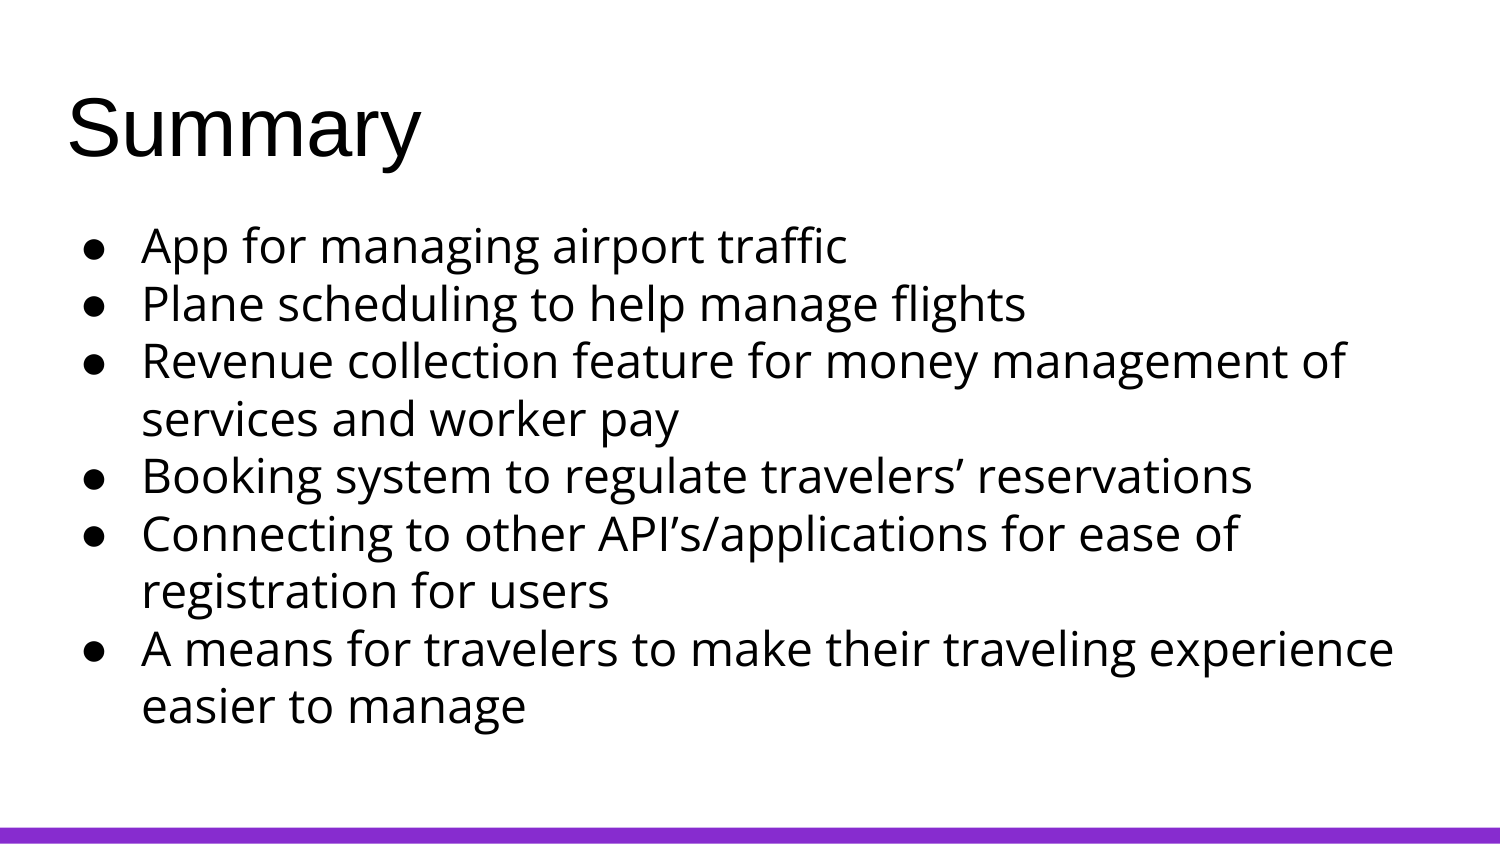

# Summary
App for managing airport traffic
Plane scheduling to help manage flights
Revenue collection feature for money management of services and worker pay
Booking system to regulate travelers’ reservations
Connecting to other API’s/applications for ease of registration for users
A means for travelers to make their traveling experience easier to manage